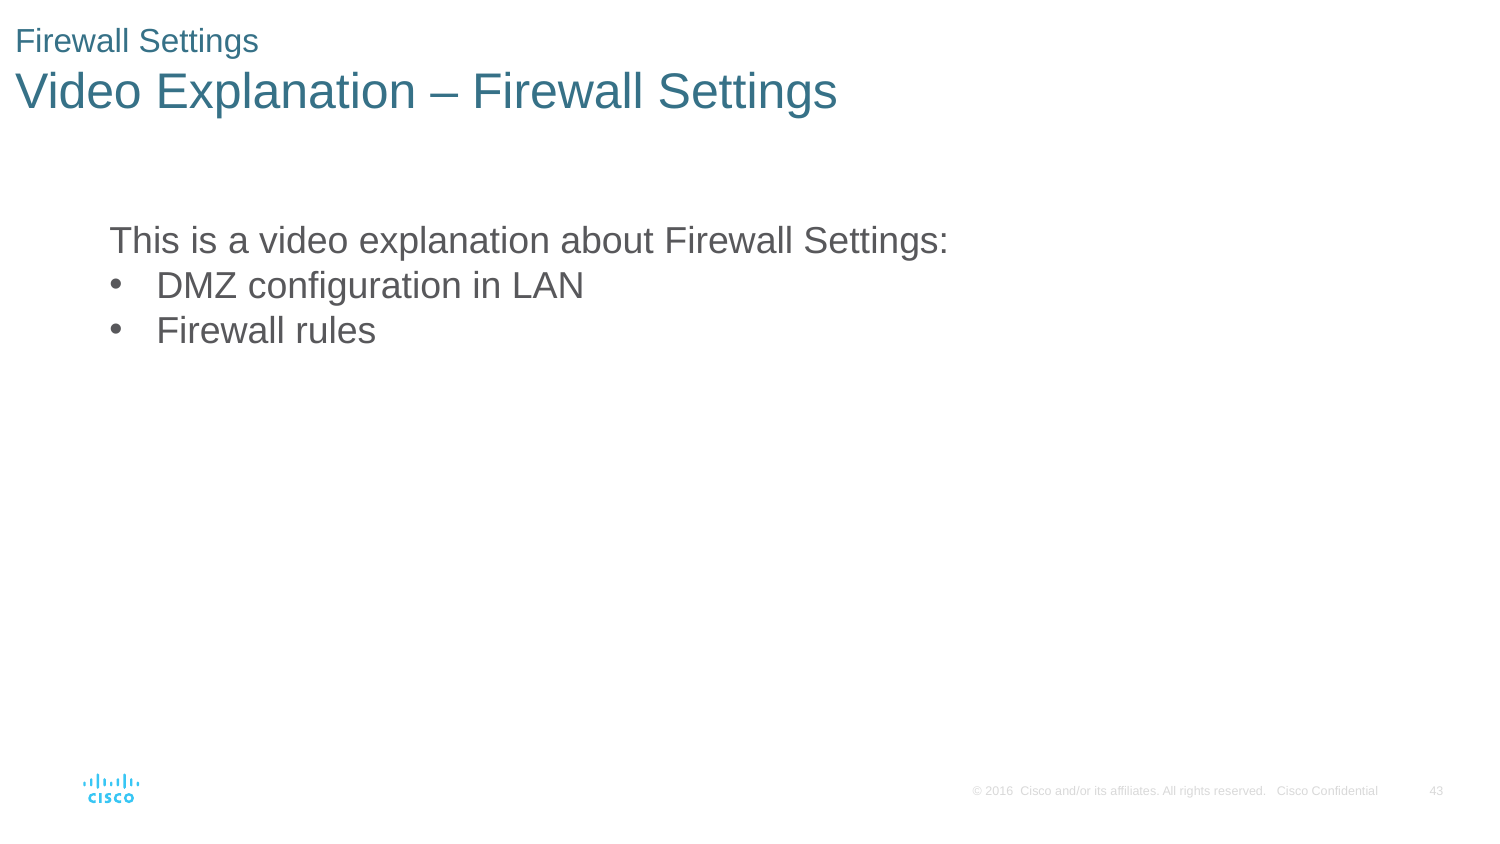

# Firewall Settings Video Explanation – Firewall Settings
This is a video explanation about Firewall Settings:
DMZ configuration in LAN
Firewall rules